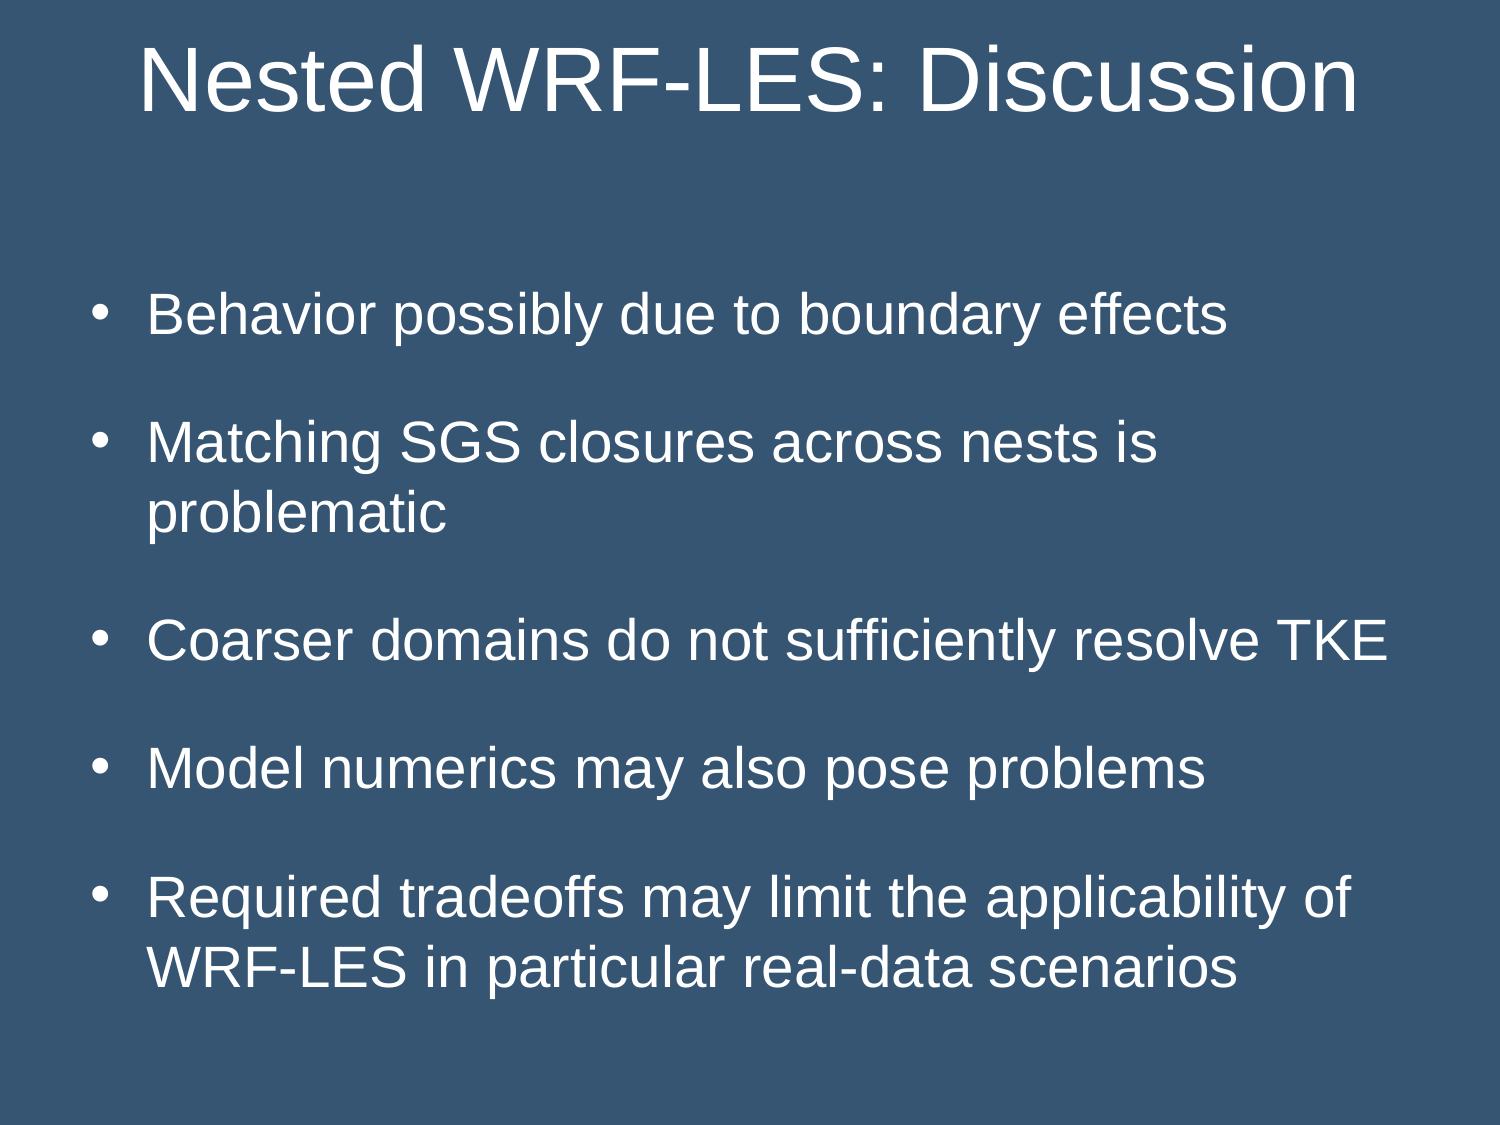

# Nested WRF-LES: Discussion
Behavior possibly due to boundary effects
Matching SGS closures across nests is problematic
Coarser domains do not sufficiently resolve TKE
Model numerics may also pose problems
Required tradeoffs may limit the applicability of WRF-LES in particular real-data scenarios